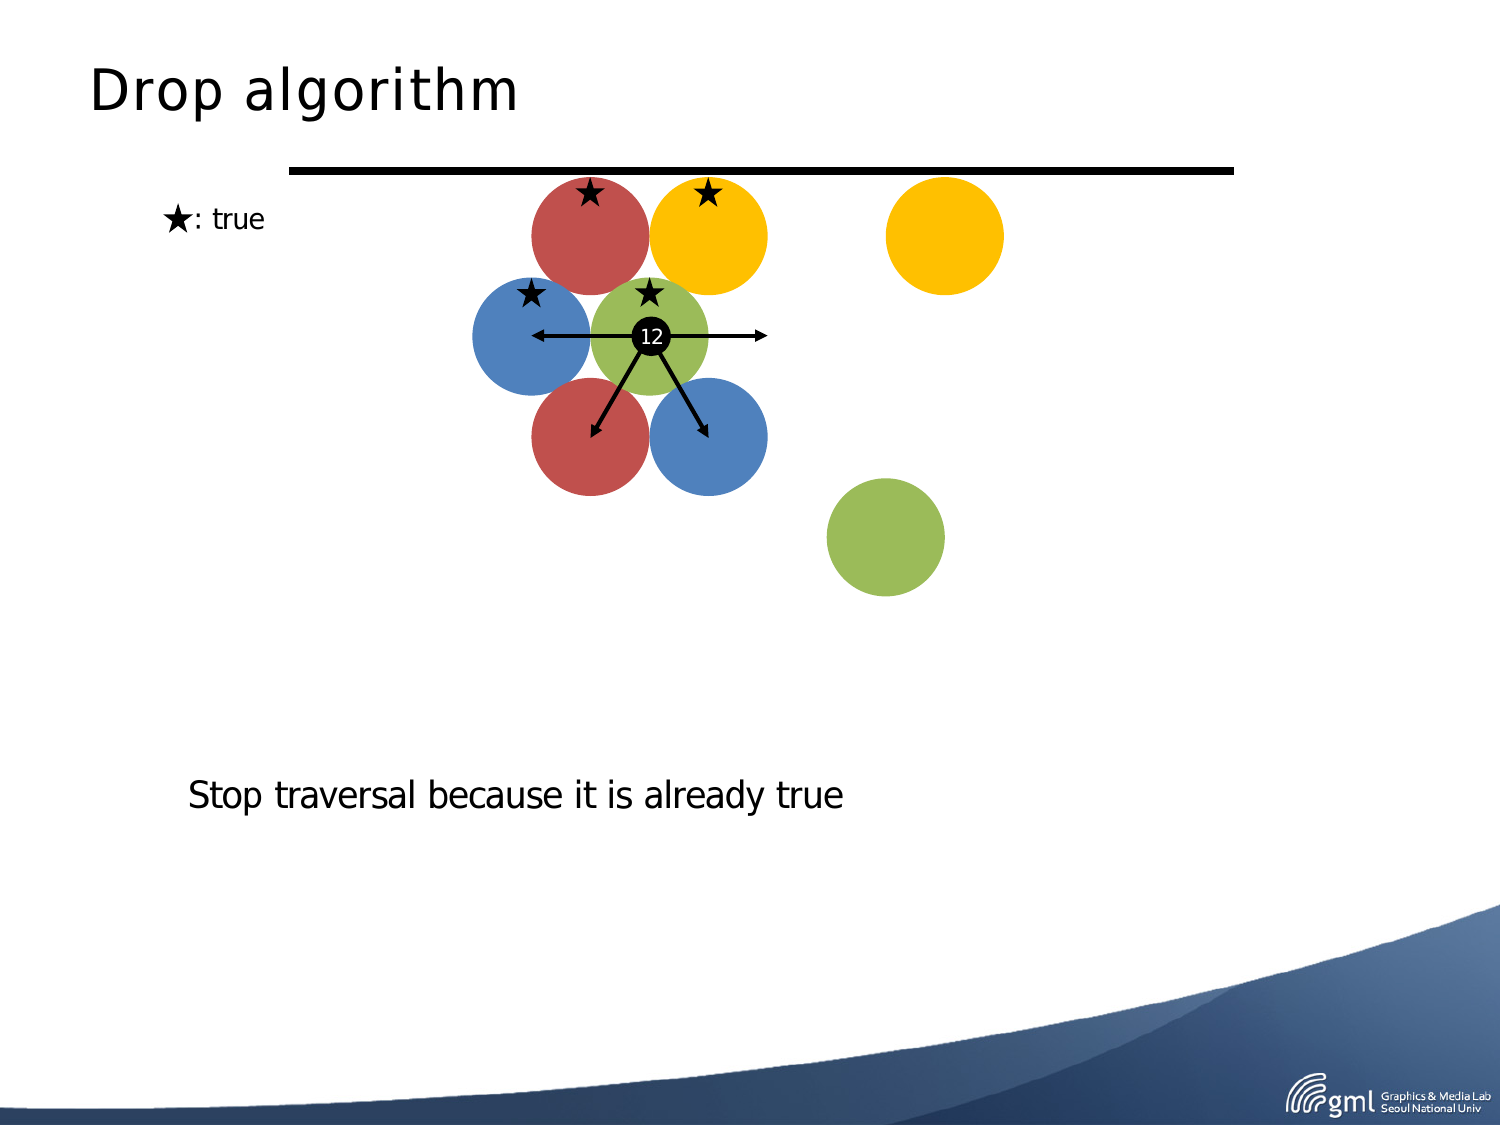

# Drop algorithm

: true

12

Stop traversal because it is already true